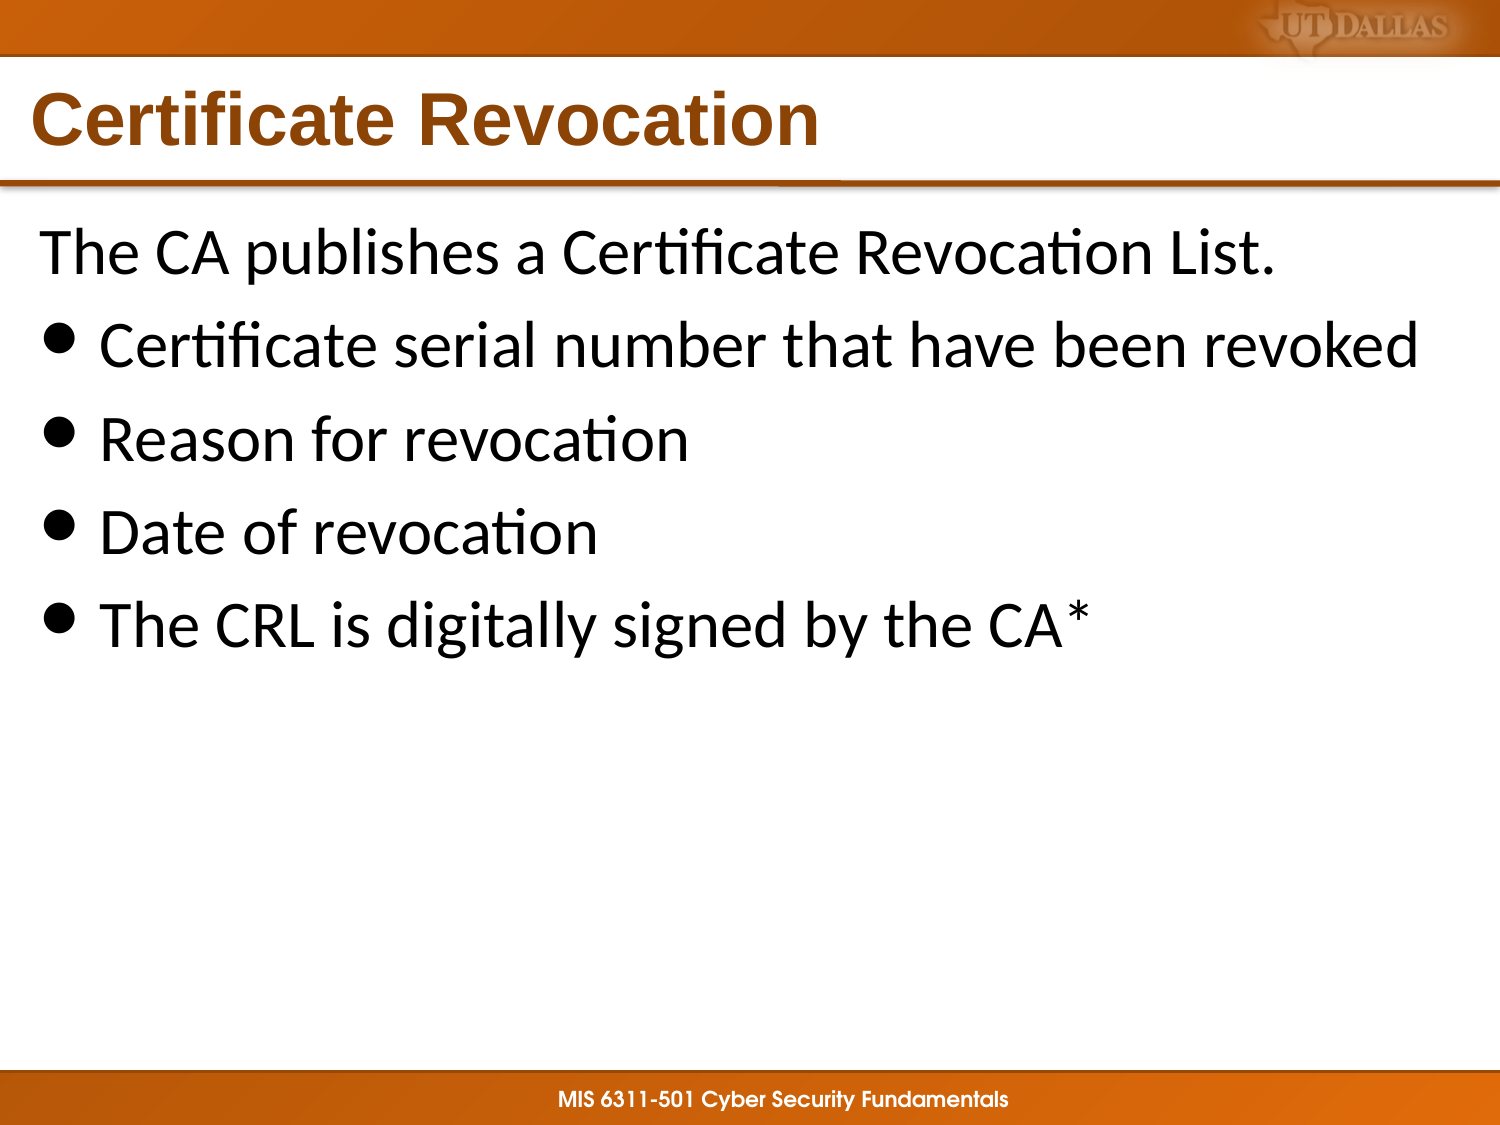

# Certificate Revocation
The CA publishes a Certificate Revocation List.
Certificate serial number that have been revoked
Reason for revocation
Date of revocation
The CRL is digitally signed by the CA*